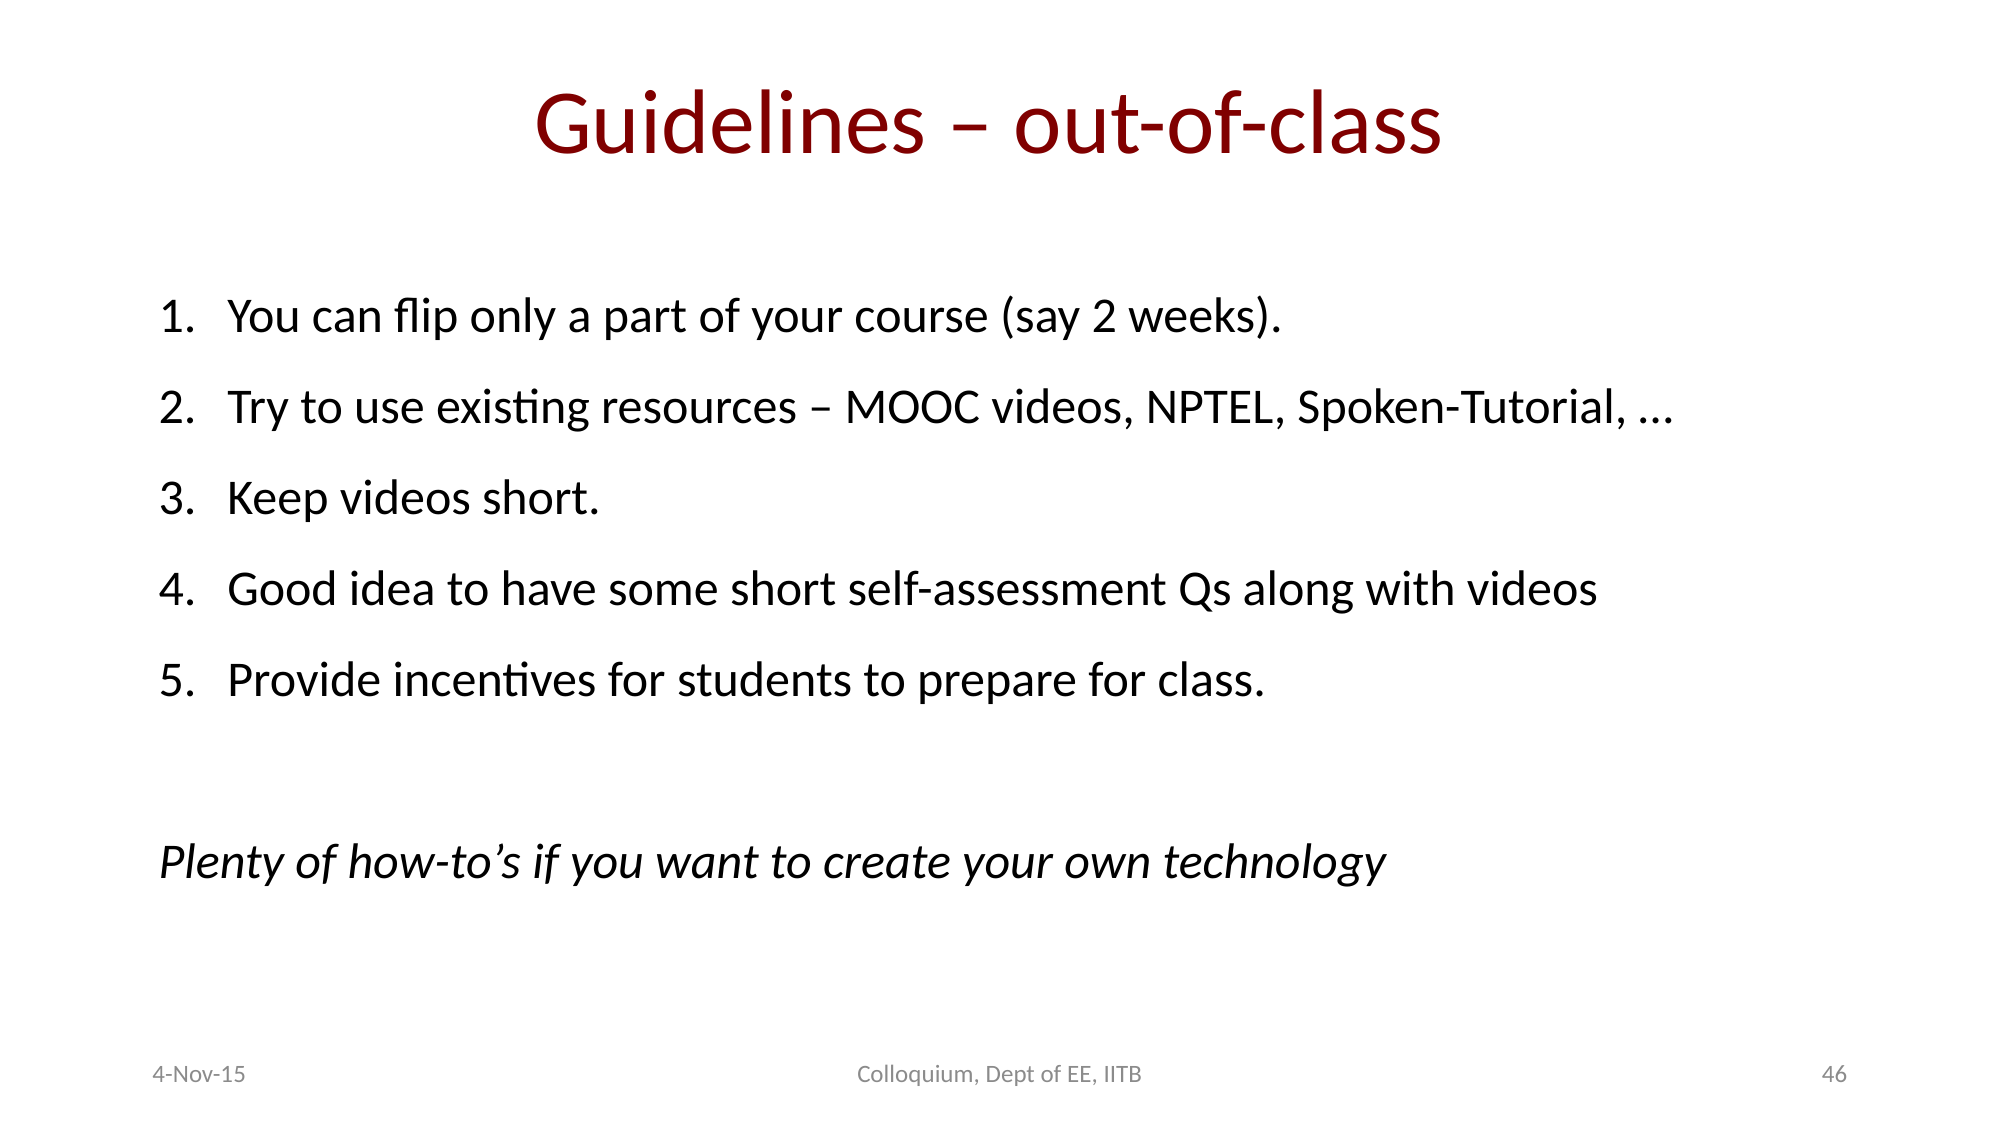

# Guidelines – out-of-class
You can flip only a part of your course (say 2 weeks).
Try to use existing resources – MOOC videos, NPTEL, Spoken-Tutorial, …
Keep videos short.
Good idea to have some short self-assessment Qs along with videos
Provide incentives for students to prepare for class.

Plenty of how-to’s if you want to create your own technology
4-Nov-15
Colloquium, Dept of EE, IITB
46